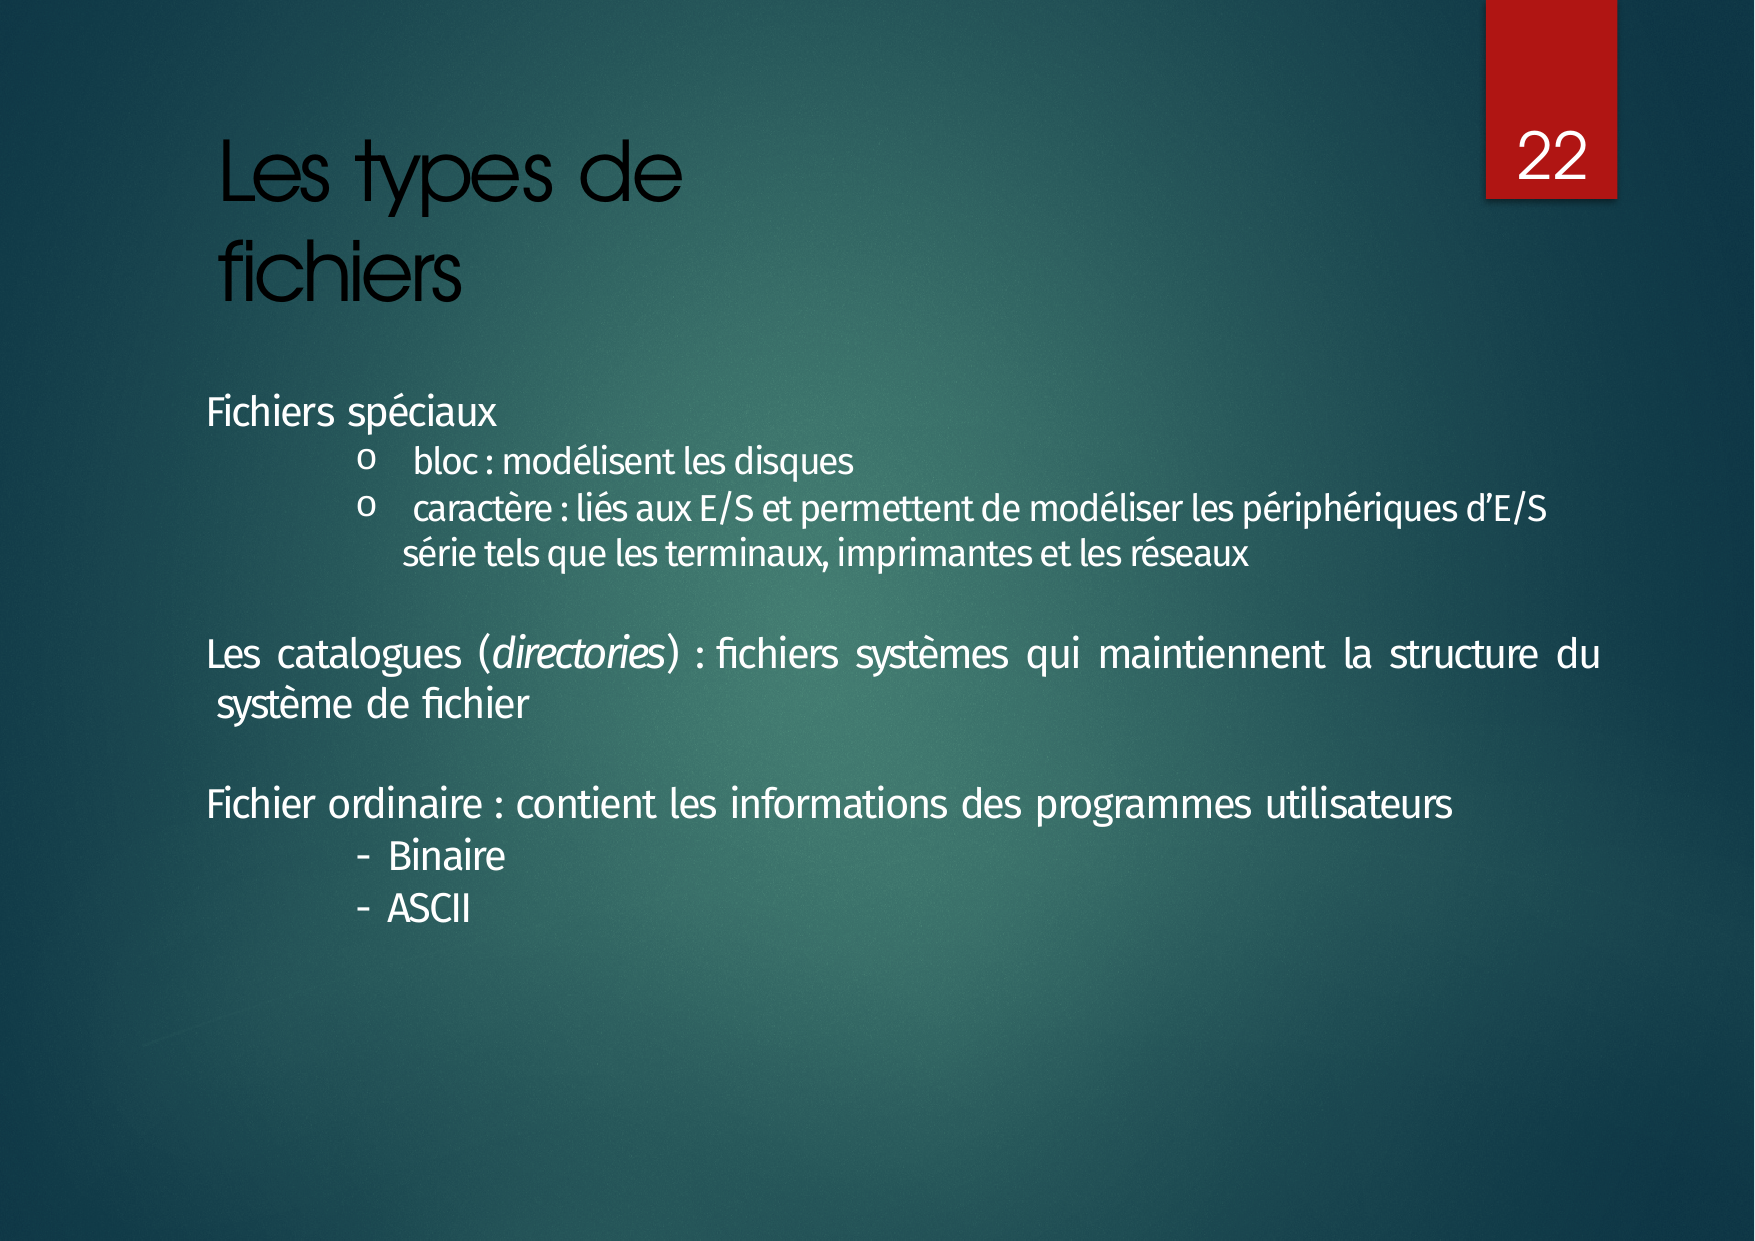

22
# Les types de fichiers
Fichiers spéciaux
 bloc : modélisent les disques
 caractère : liés aux E/S et permettent de modéliser les périphériques d’E/S  série tels que les terminaux, imprimantes et les réseaux

Les catalogues (directories) : fichiers systèmes qui maintiennent la structure du  système de fichier

Fichier ordinaire : contient les informations des programmes utilisateurs
-  Binaire
-  ASCII